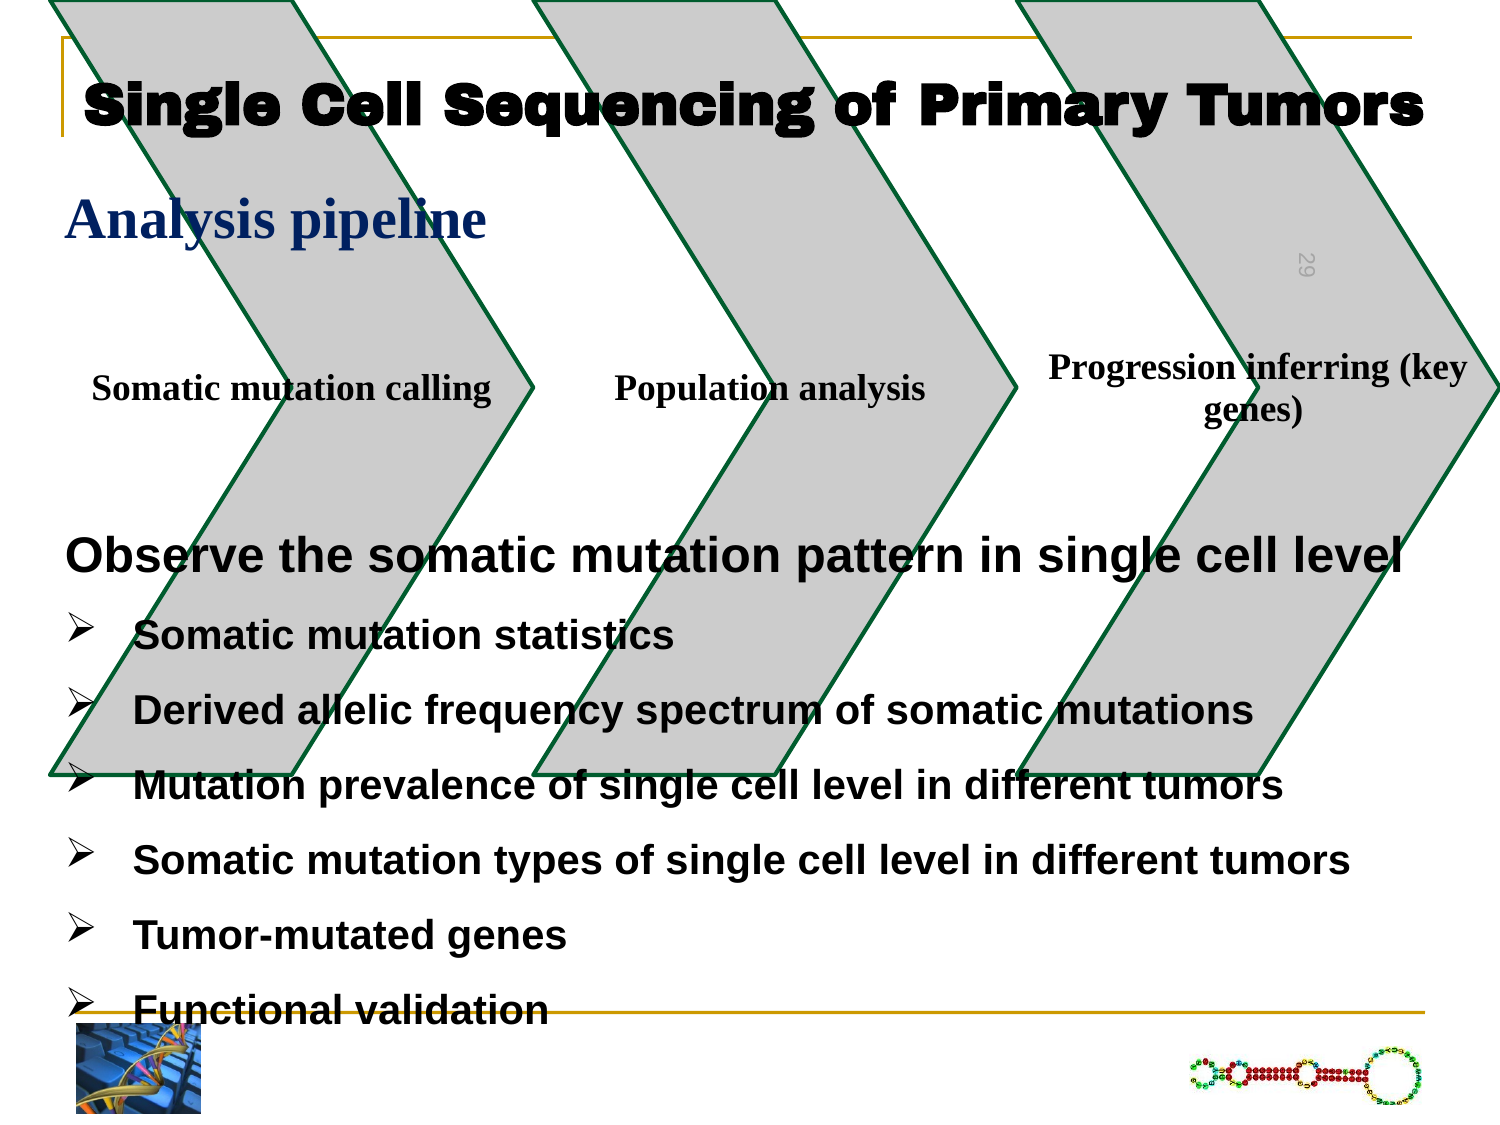

Somatic mutation calling
Population analysis
Progression inferring (key genes)
 Single Cell Sequencing of Primary Tumors
Analysis pipeline
29
Observe the somatic mutation pattern in single cell level
 Somatic mutation statistics
 Derived allelic frequency spectrum of somatic mutations
 Mutation prevalence of single cell level in different tumors
 Somatic mutation types of single cell level in different tumors
 Tumor-mutated genes
 Functional validation